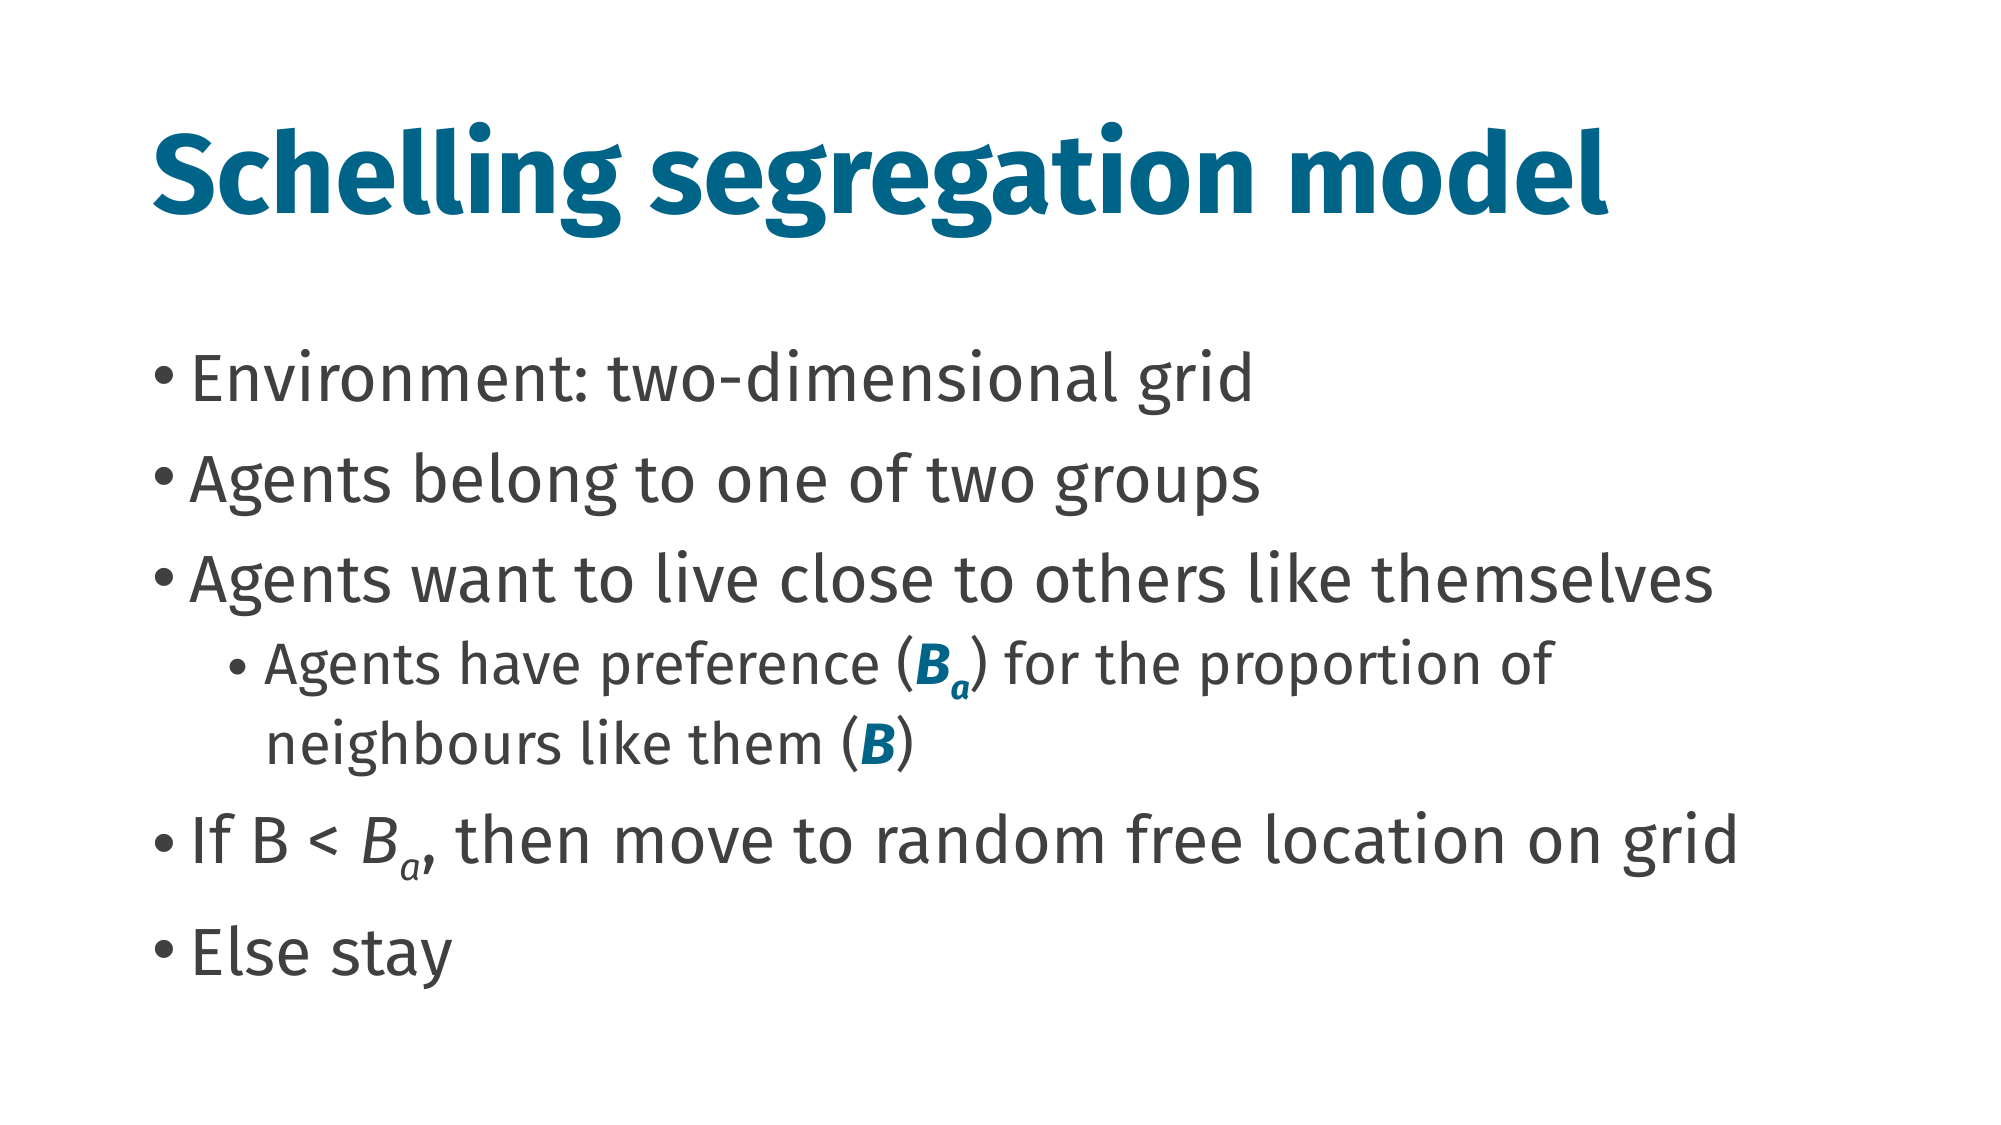

# Schelling segregation model
Environment: two-dimensional grid
Agents belong to one of two groups
Agents want to live close to others like themselves
Agents have preference (Ba) for the proportion of neighbours like them (B)
If B < Ba, then move to random free location on grid
Else stay